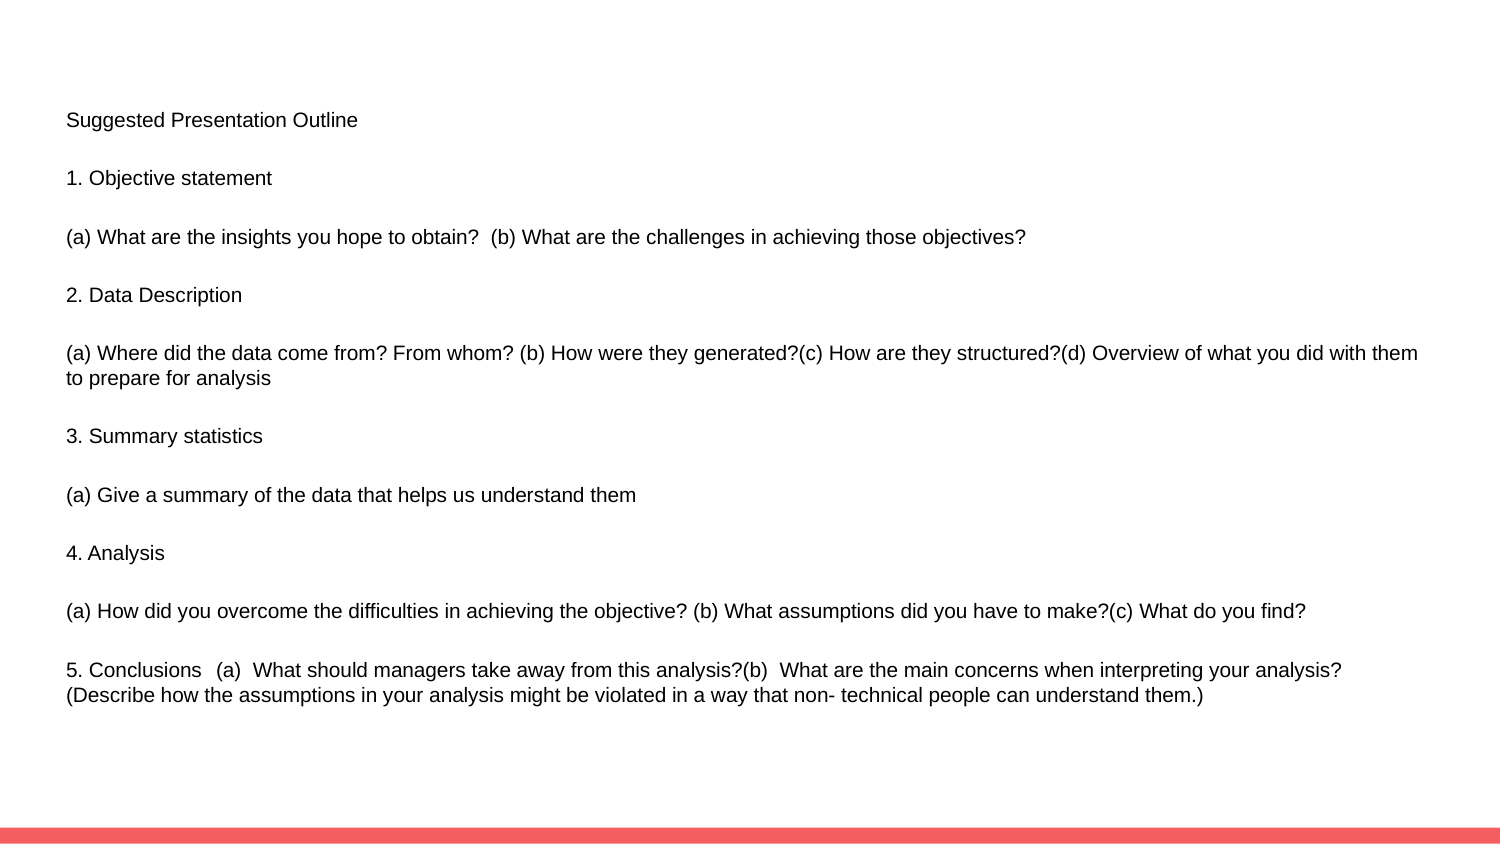

Suggested Presentation Outline
1. Objective statement
(a) What are the insights you hope to obtain?  (b) What are the challenges in achieving those objectives?
2. Data Description
(a) Where did the data come from? From whom? (b) How were they generated?(c) How are they structured?(d) Overview of what you did with them to prepare for analysis
3. Summary statistics
(a) Give a summary of the data that helps us understand them
4. Analysis
(a) How did you overcome the difficulties in achieving the objective? (b) What assumptions did you have to make?(c) What do you find?
5. Conclusions	(a)  What should managers take away from this analysis?(b)  What are the main concerns when interpreting your analysis? (Describe how the assumptions in your analysis might be violated in a way that non- technical people can understand them.)